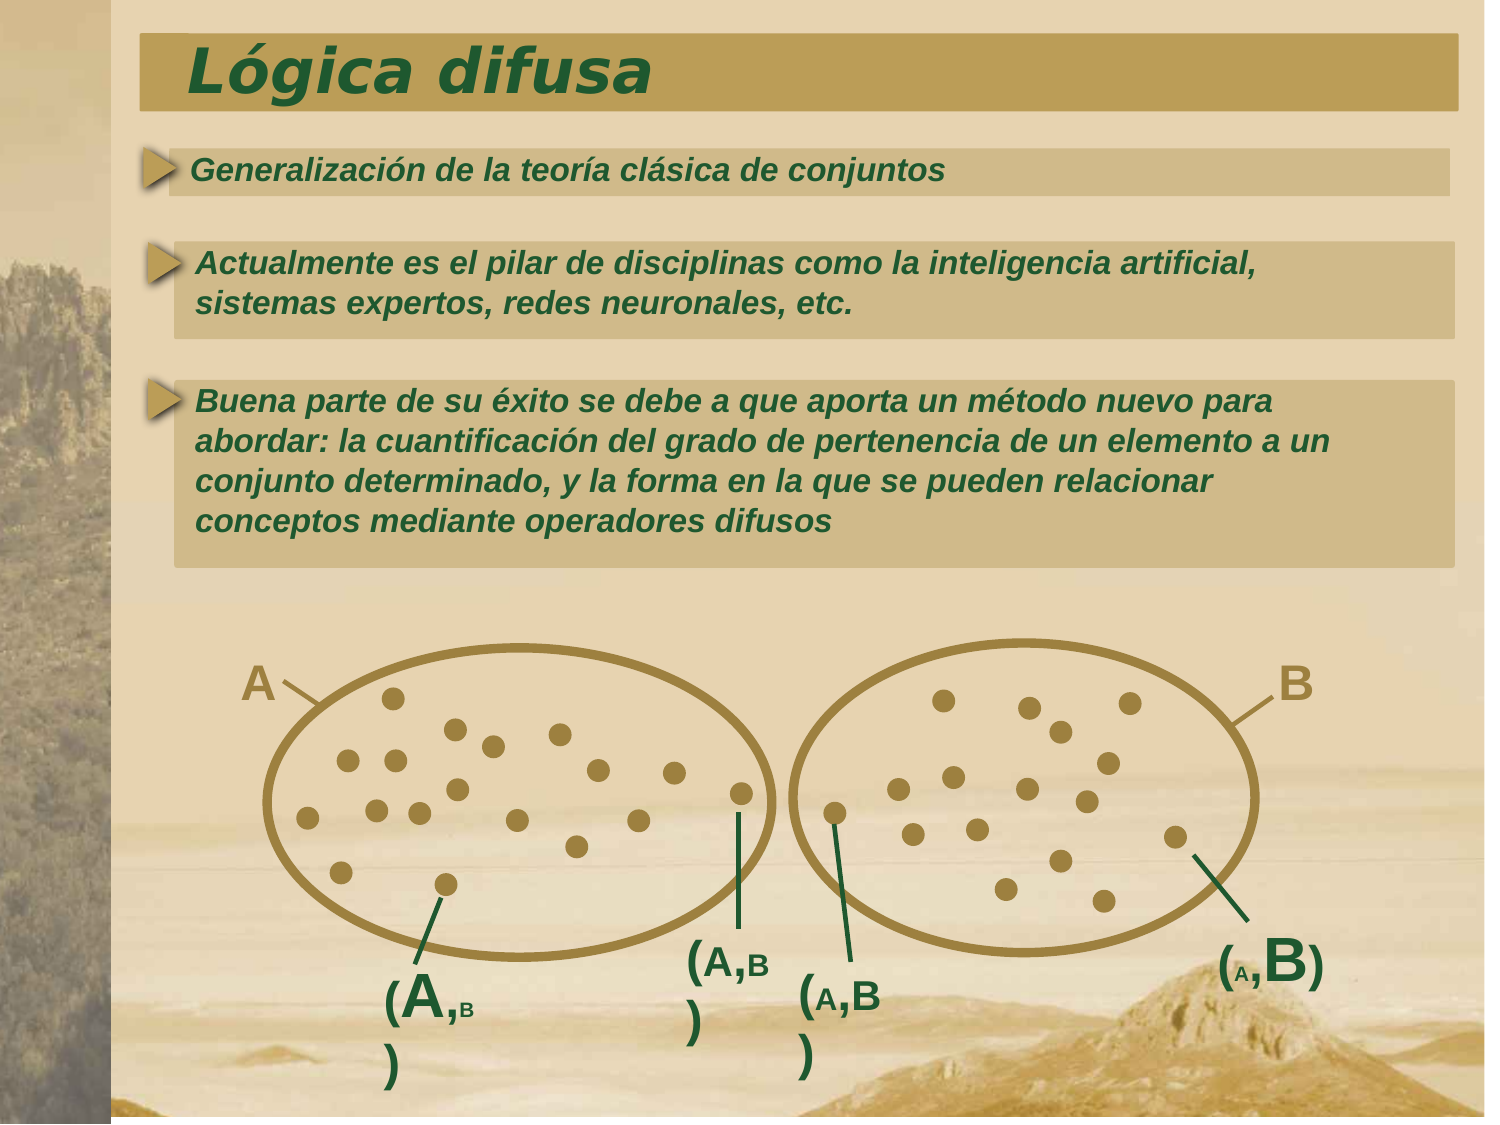

Lógica difusa
Generalización de la teoría clásica de conjuntos

Actualmente es el pilar de disciplinas como la inteligencia artificial,  sistemas expertos, redes neuronales, etc.

Buena parte de su éxito se debe a que aporta un método nuevo para abordar: la cuantificación del grado de pertenencia de un elemento a un conjunto determinado, y la forma en la que se pueden relacionar conceptos mediante operadores difusos

B
A

(A,B)
(A,B)
(A,B)
(A,B)